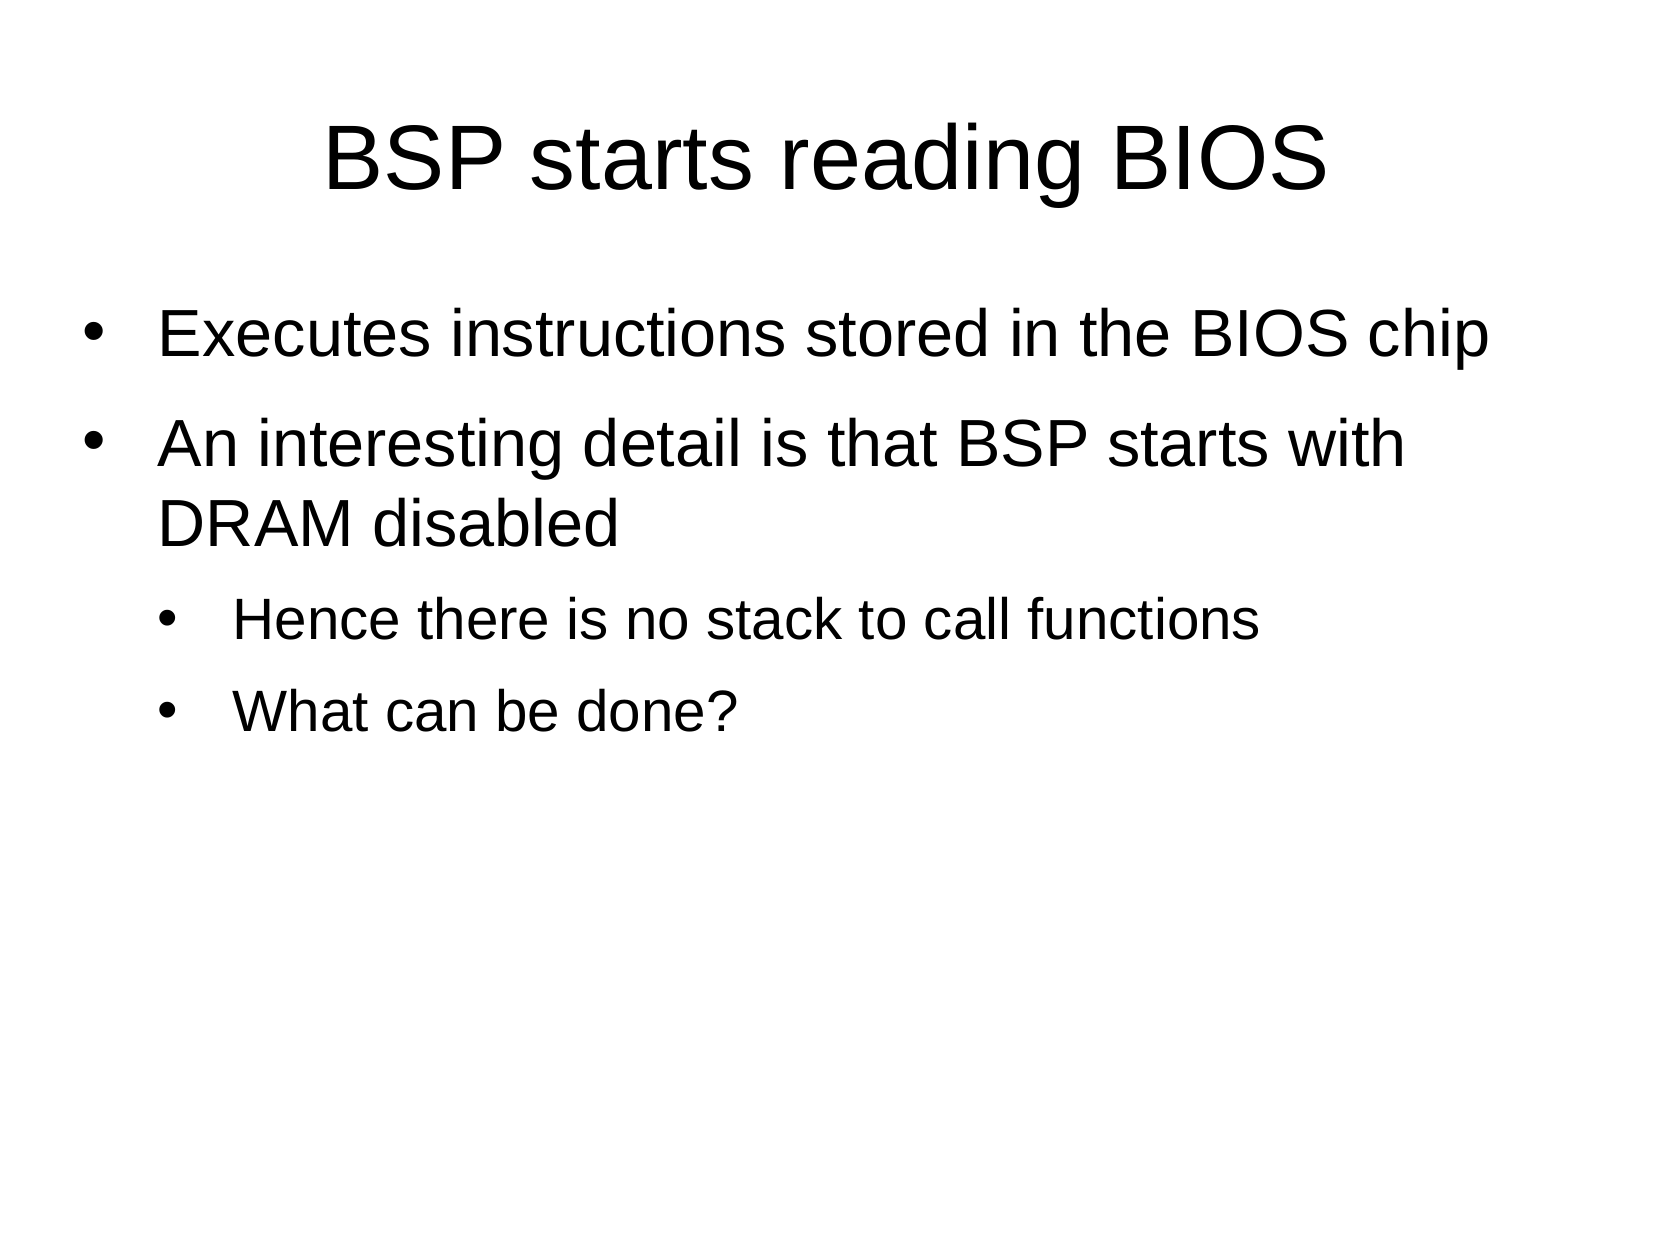

BSP starts reading BIOS
Executes instructions stored in the BIOS chip
An interesting detail is that BSP starts with DRAM disabled
Hence there is no stack to call functions
What can be done?